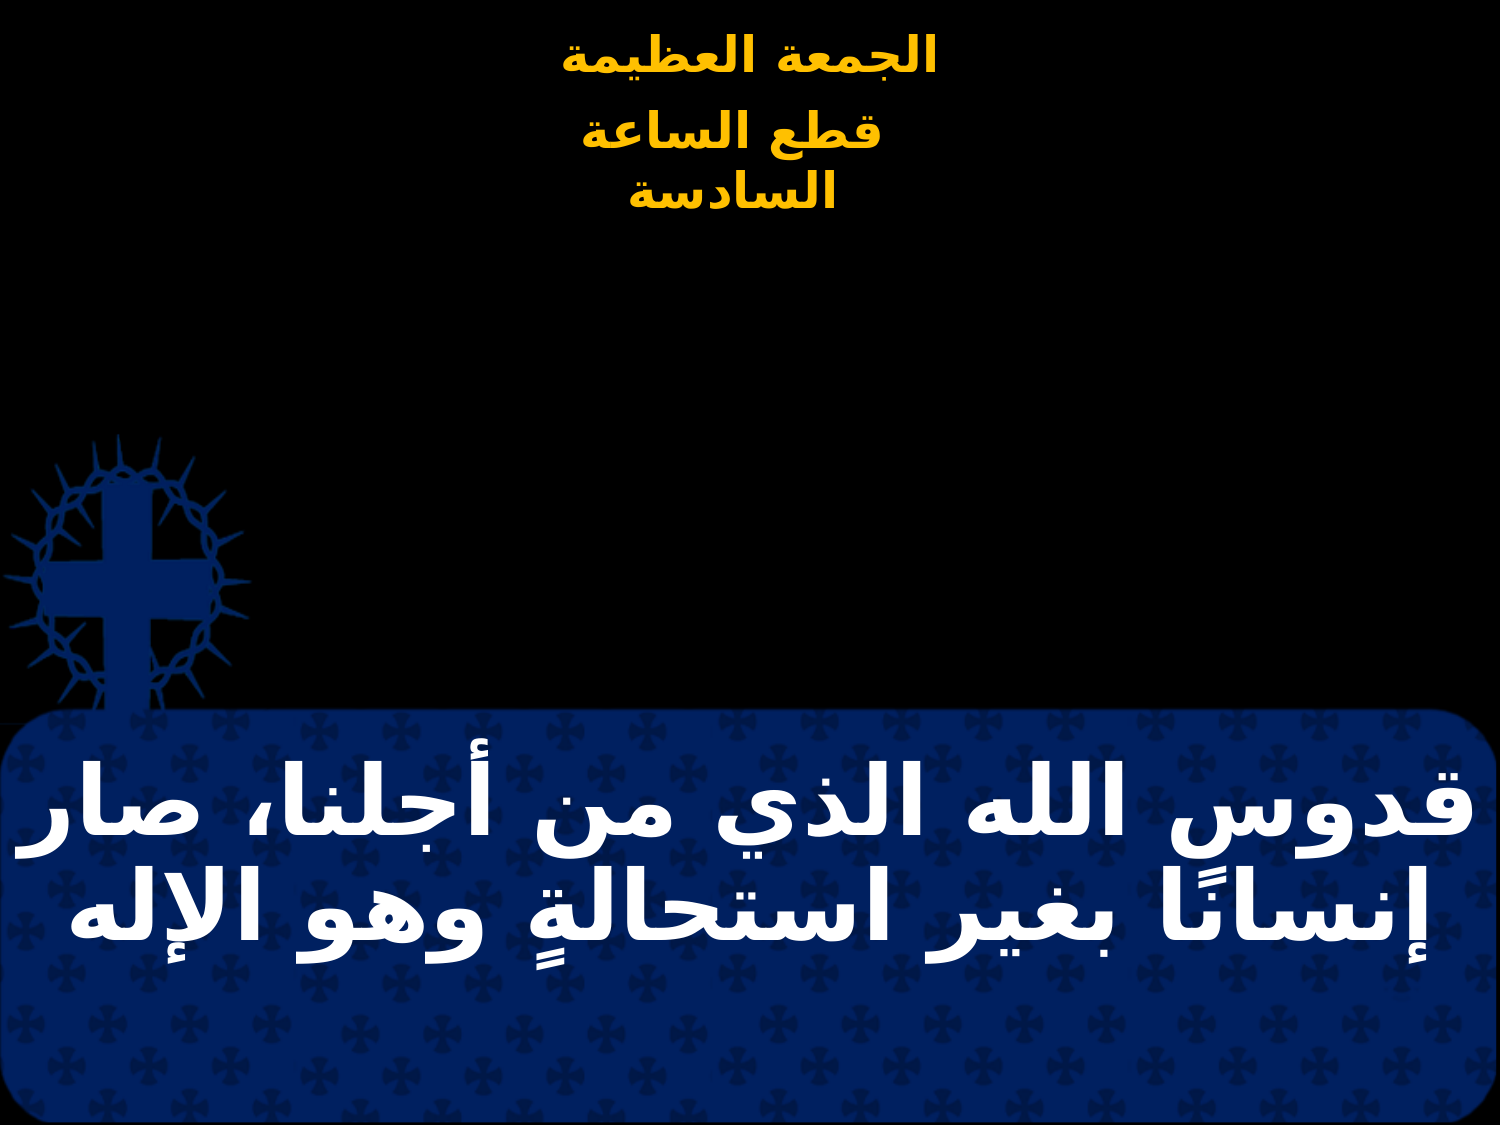

# قدوس الله الذي من أجلنا، صار إنسانًا بغير استحالةٍ وهو الإله